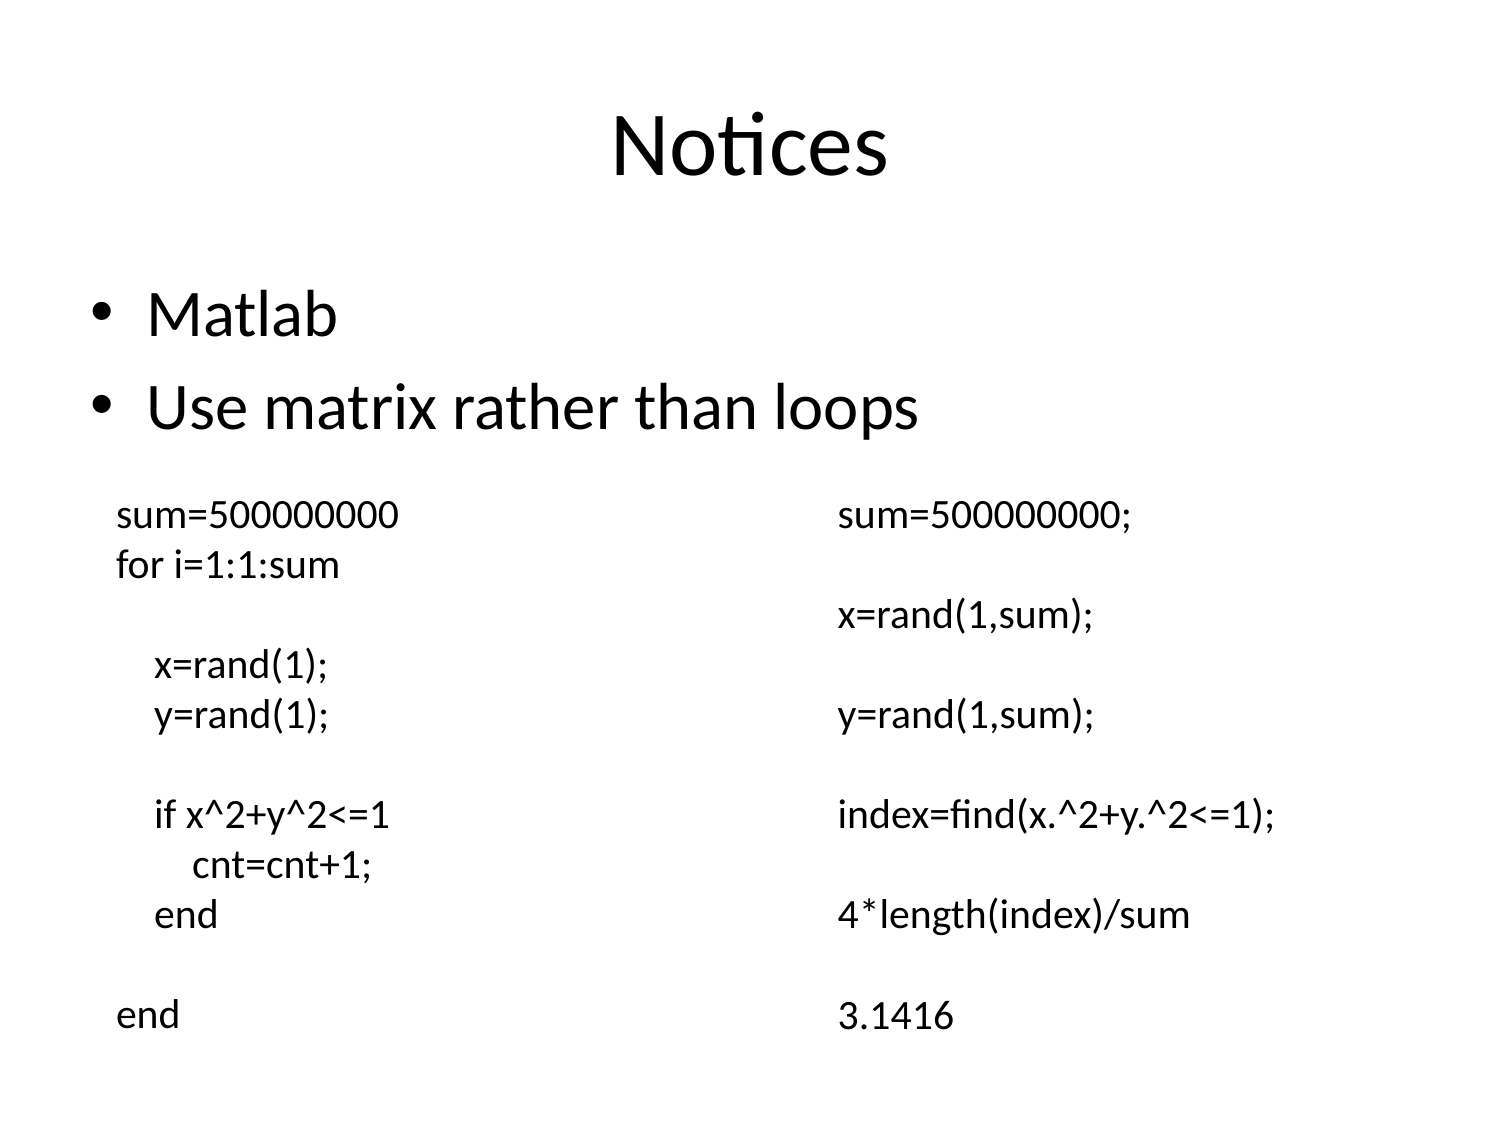

# Notices
Matlab
Use matrix rather than loops
sum=500000000
for i=1:1:sum

    x=rand(1);
    y=rand(1);

    if x^2+y^2<=1
        cnt=cnt+1;
    end

end

sum=500000000;

x=rand(1,sum);

y=rand(1,sum);

index=find(x.^2+y.^2<=1);

4*length(index)/sum

3.1416